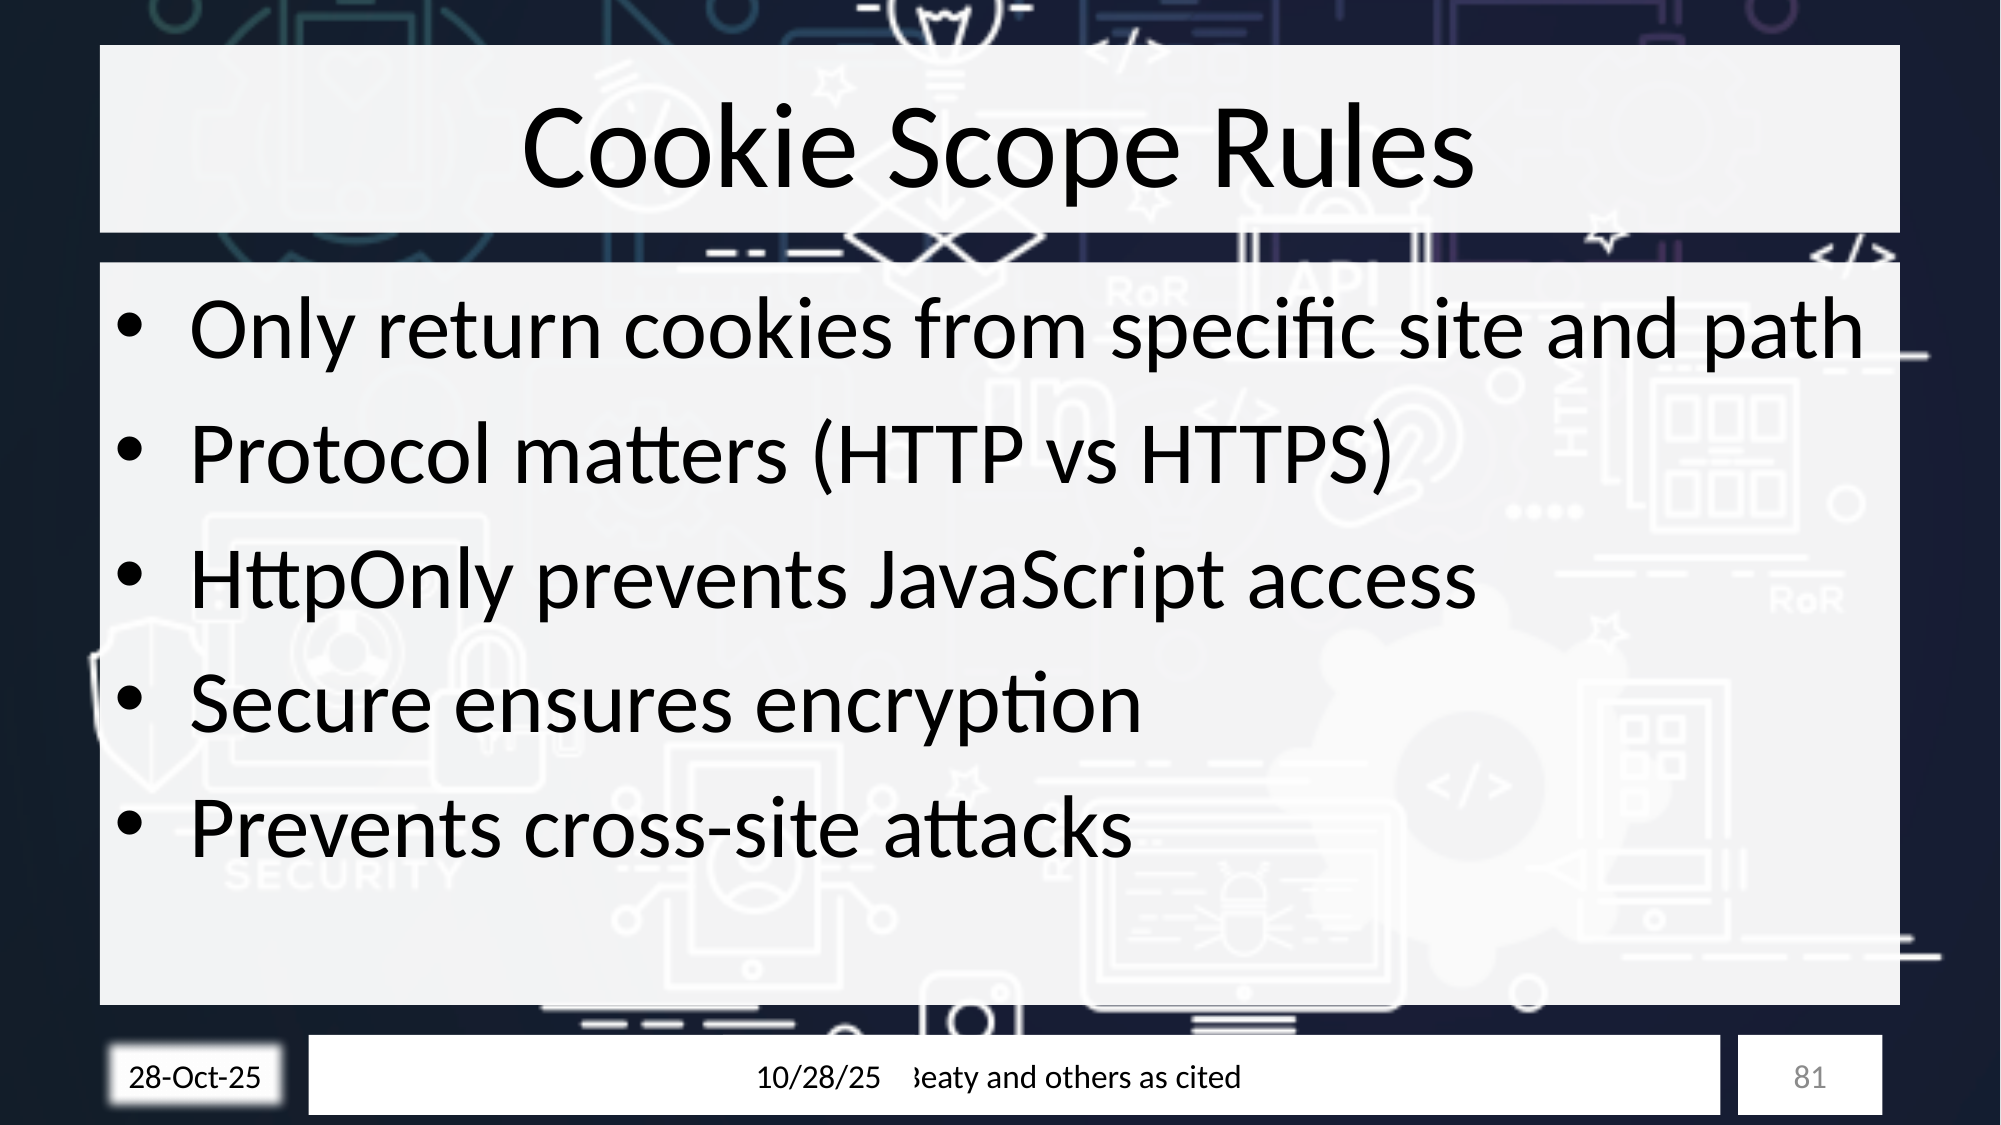

# Cookie Scope Rules
Only return cookies from specific site and path
Protocol matters (HTTP vs HTTPS)
HttpOnly prevents JavaScript access
Secure ensures encryption
Prevents cross-site attacks

© Steve Beaty and others as cited
81
10/28/25